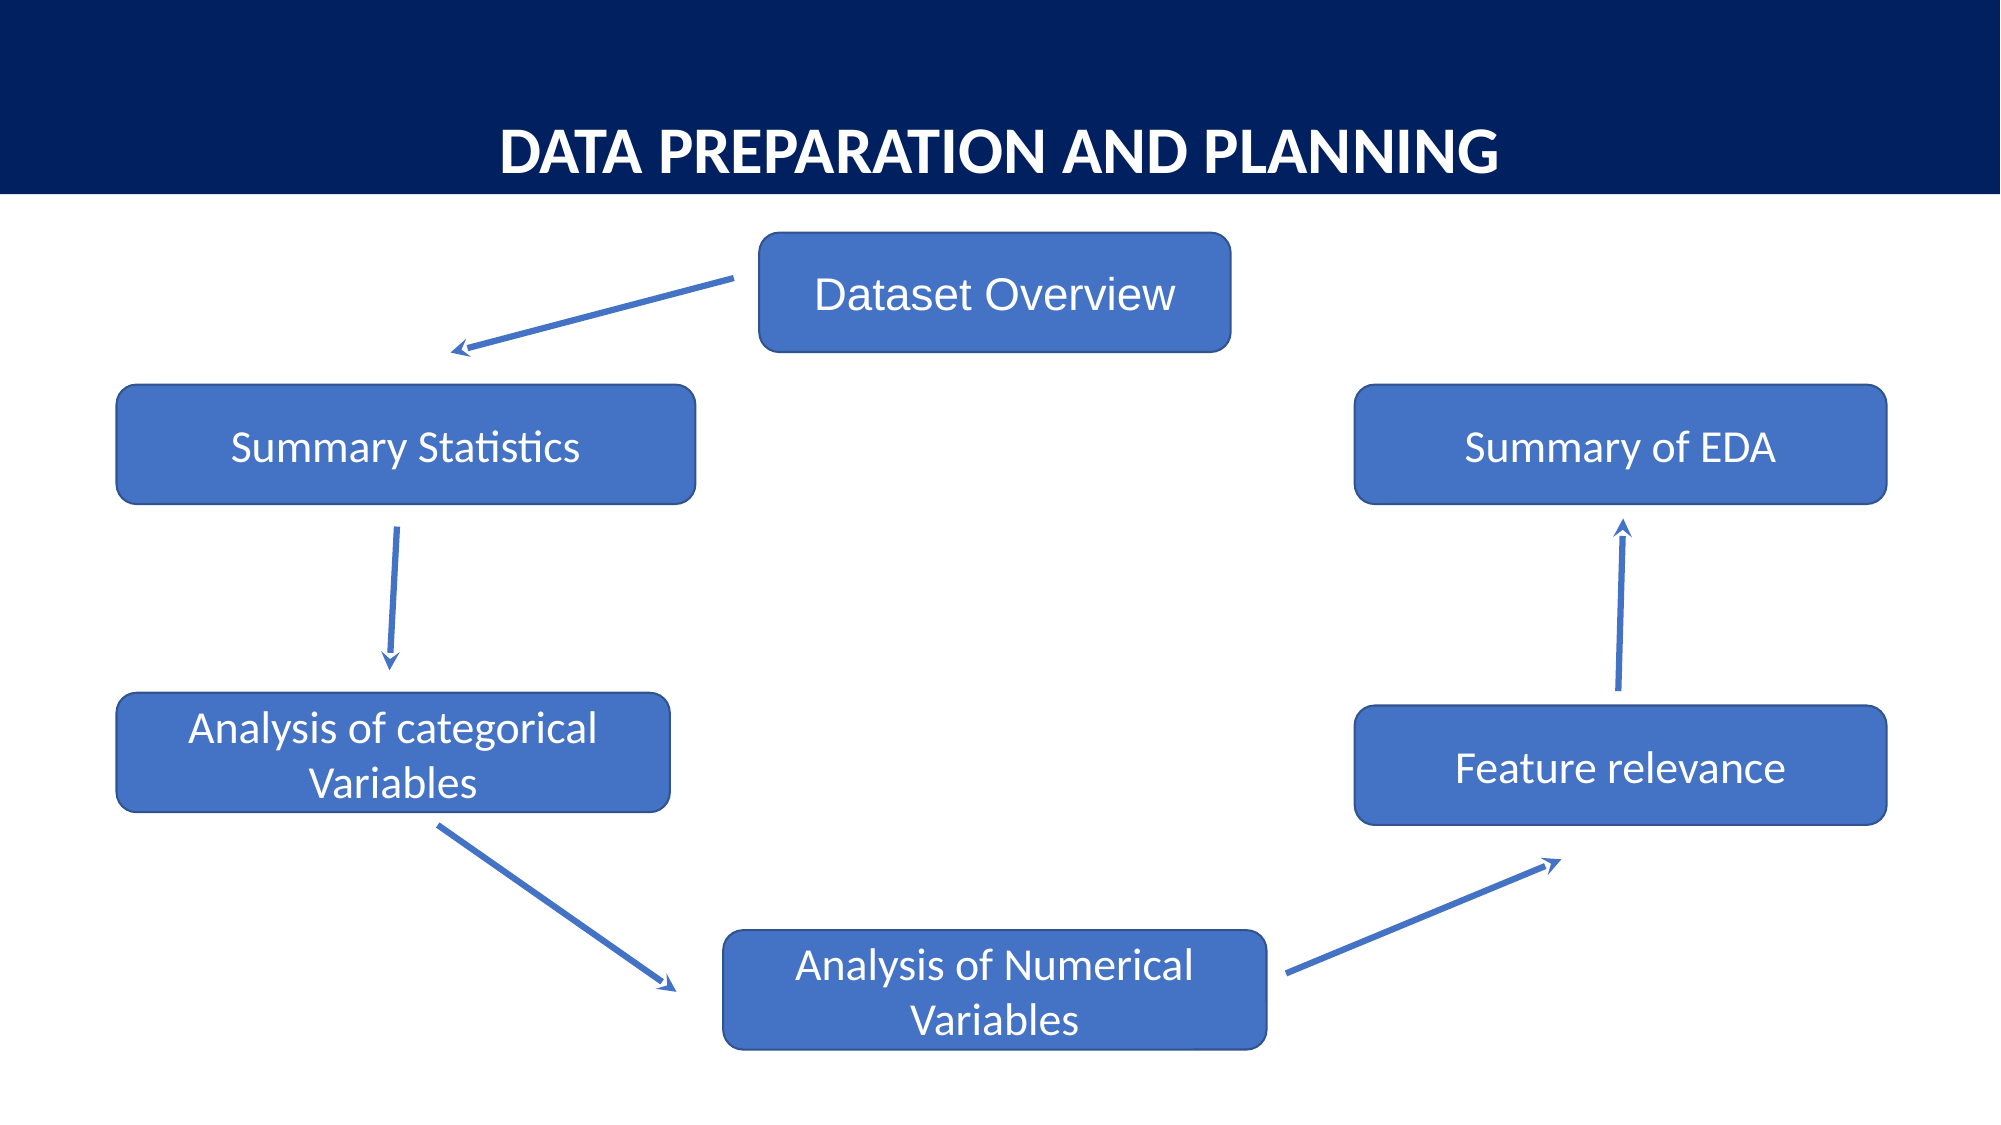

DATA PREPARATION AND PLANNING
Dataset Overview
Summary Statistics
Summary of EDA
Analysis of categorical Variables
Feature relevance
Analysis of Numerical Variables